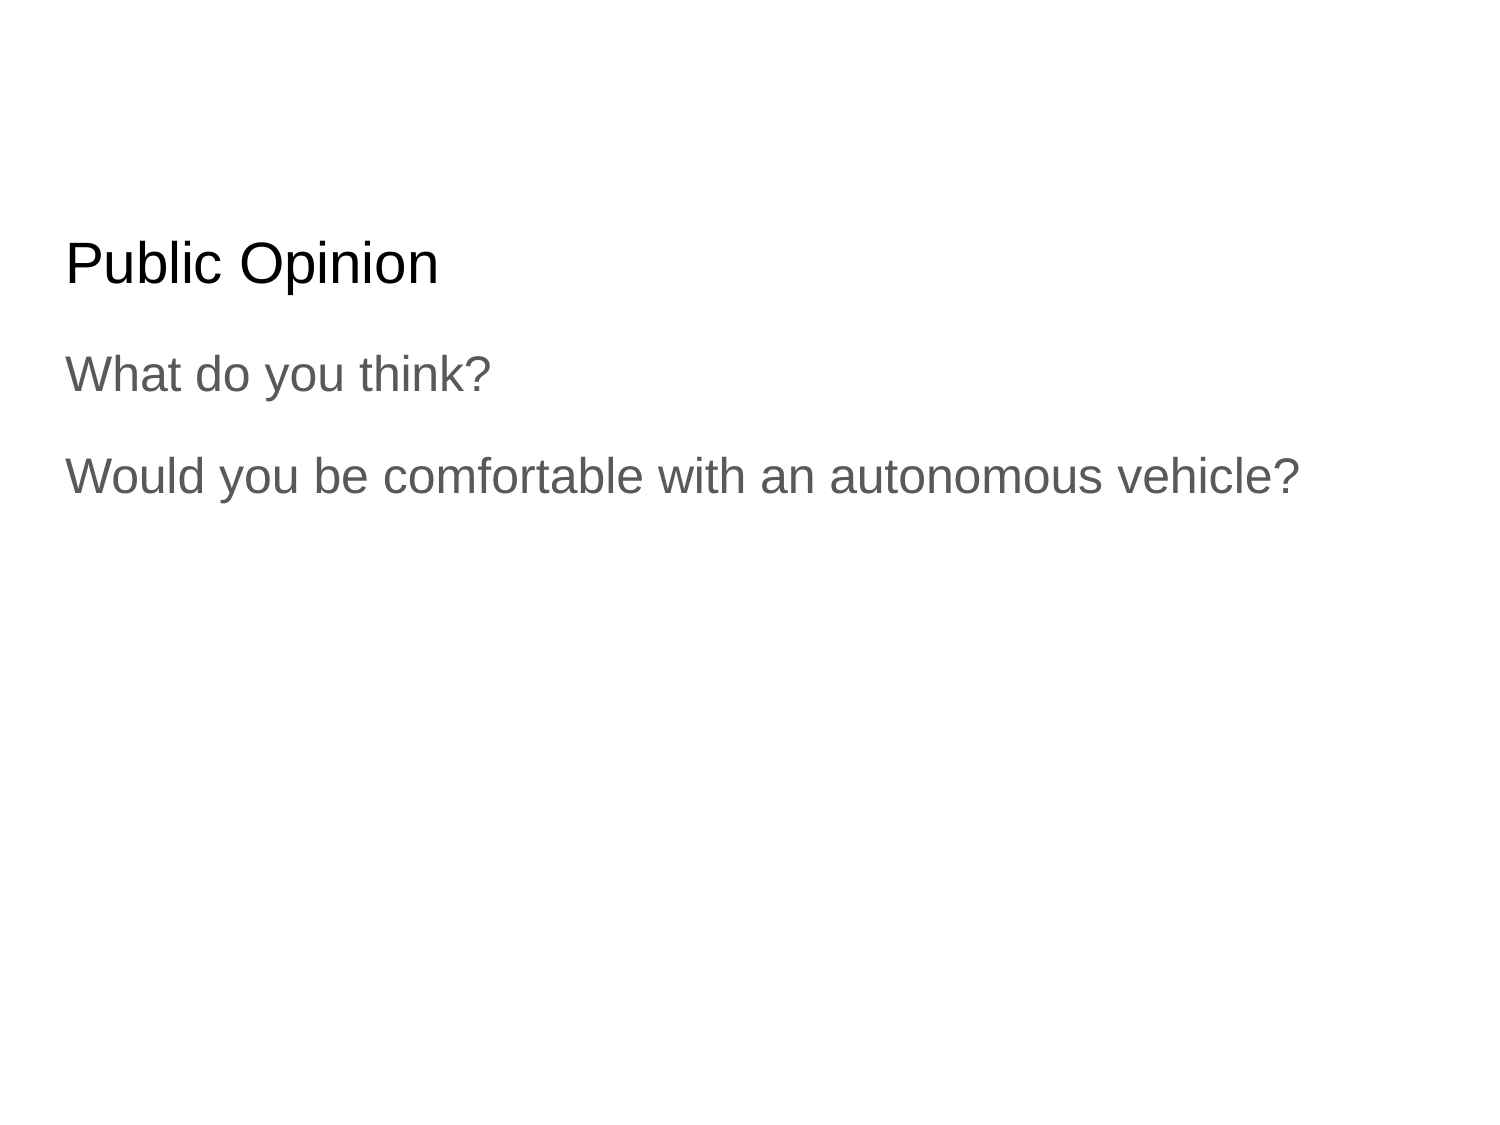

# Public Opinion
What do you think?
Would you be comfortable with an autonomous vehicle?